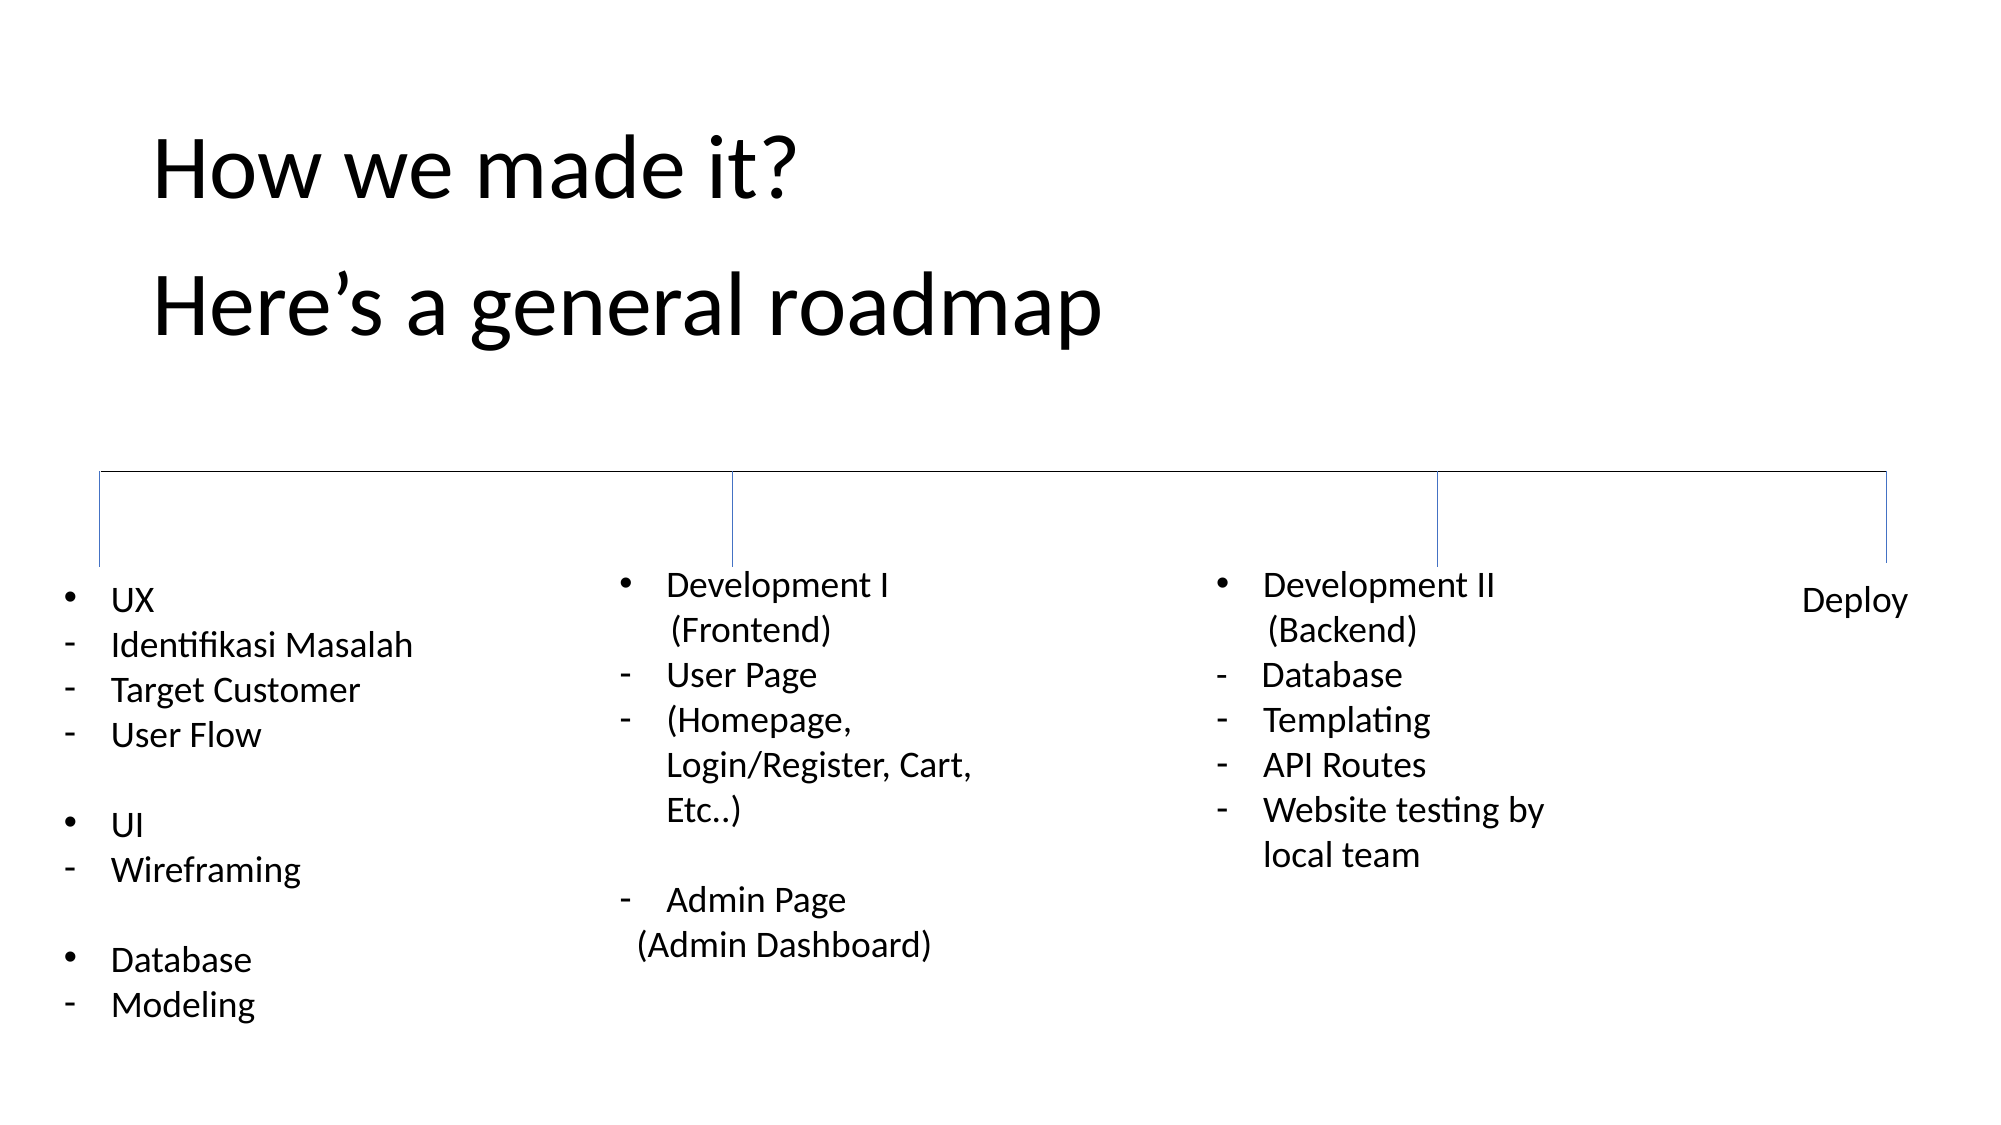

# How we made it?
Here’s a general roadmap
Development I
      (Frontend)
User Page
(Homepage, Login/Register, Cart, Etc..)

Admin Page
  (Admin Dashboard)

Development II
      (Backend)
-    Database
Templating
API Routes
Website testing by local team
UX
Identifikasi Masalah
Target Customer
User Flow

UI
Wireframing

Database
Modeling

Deploy